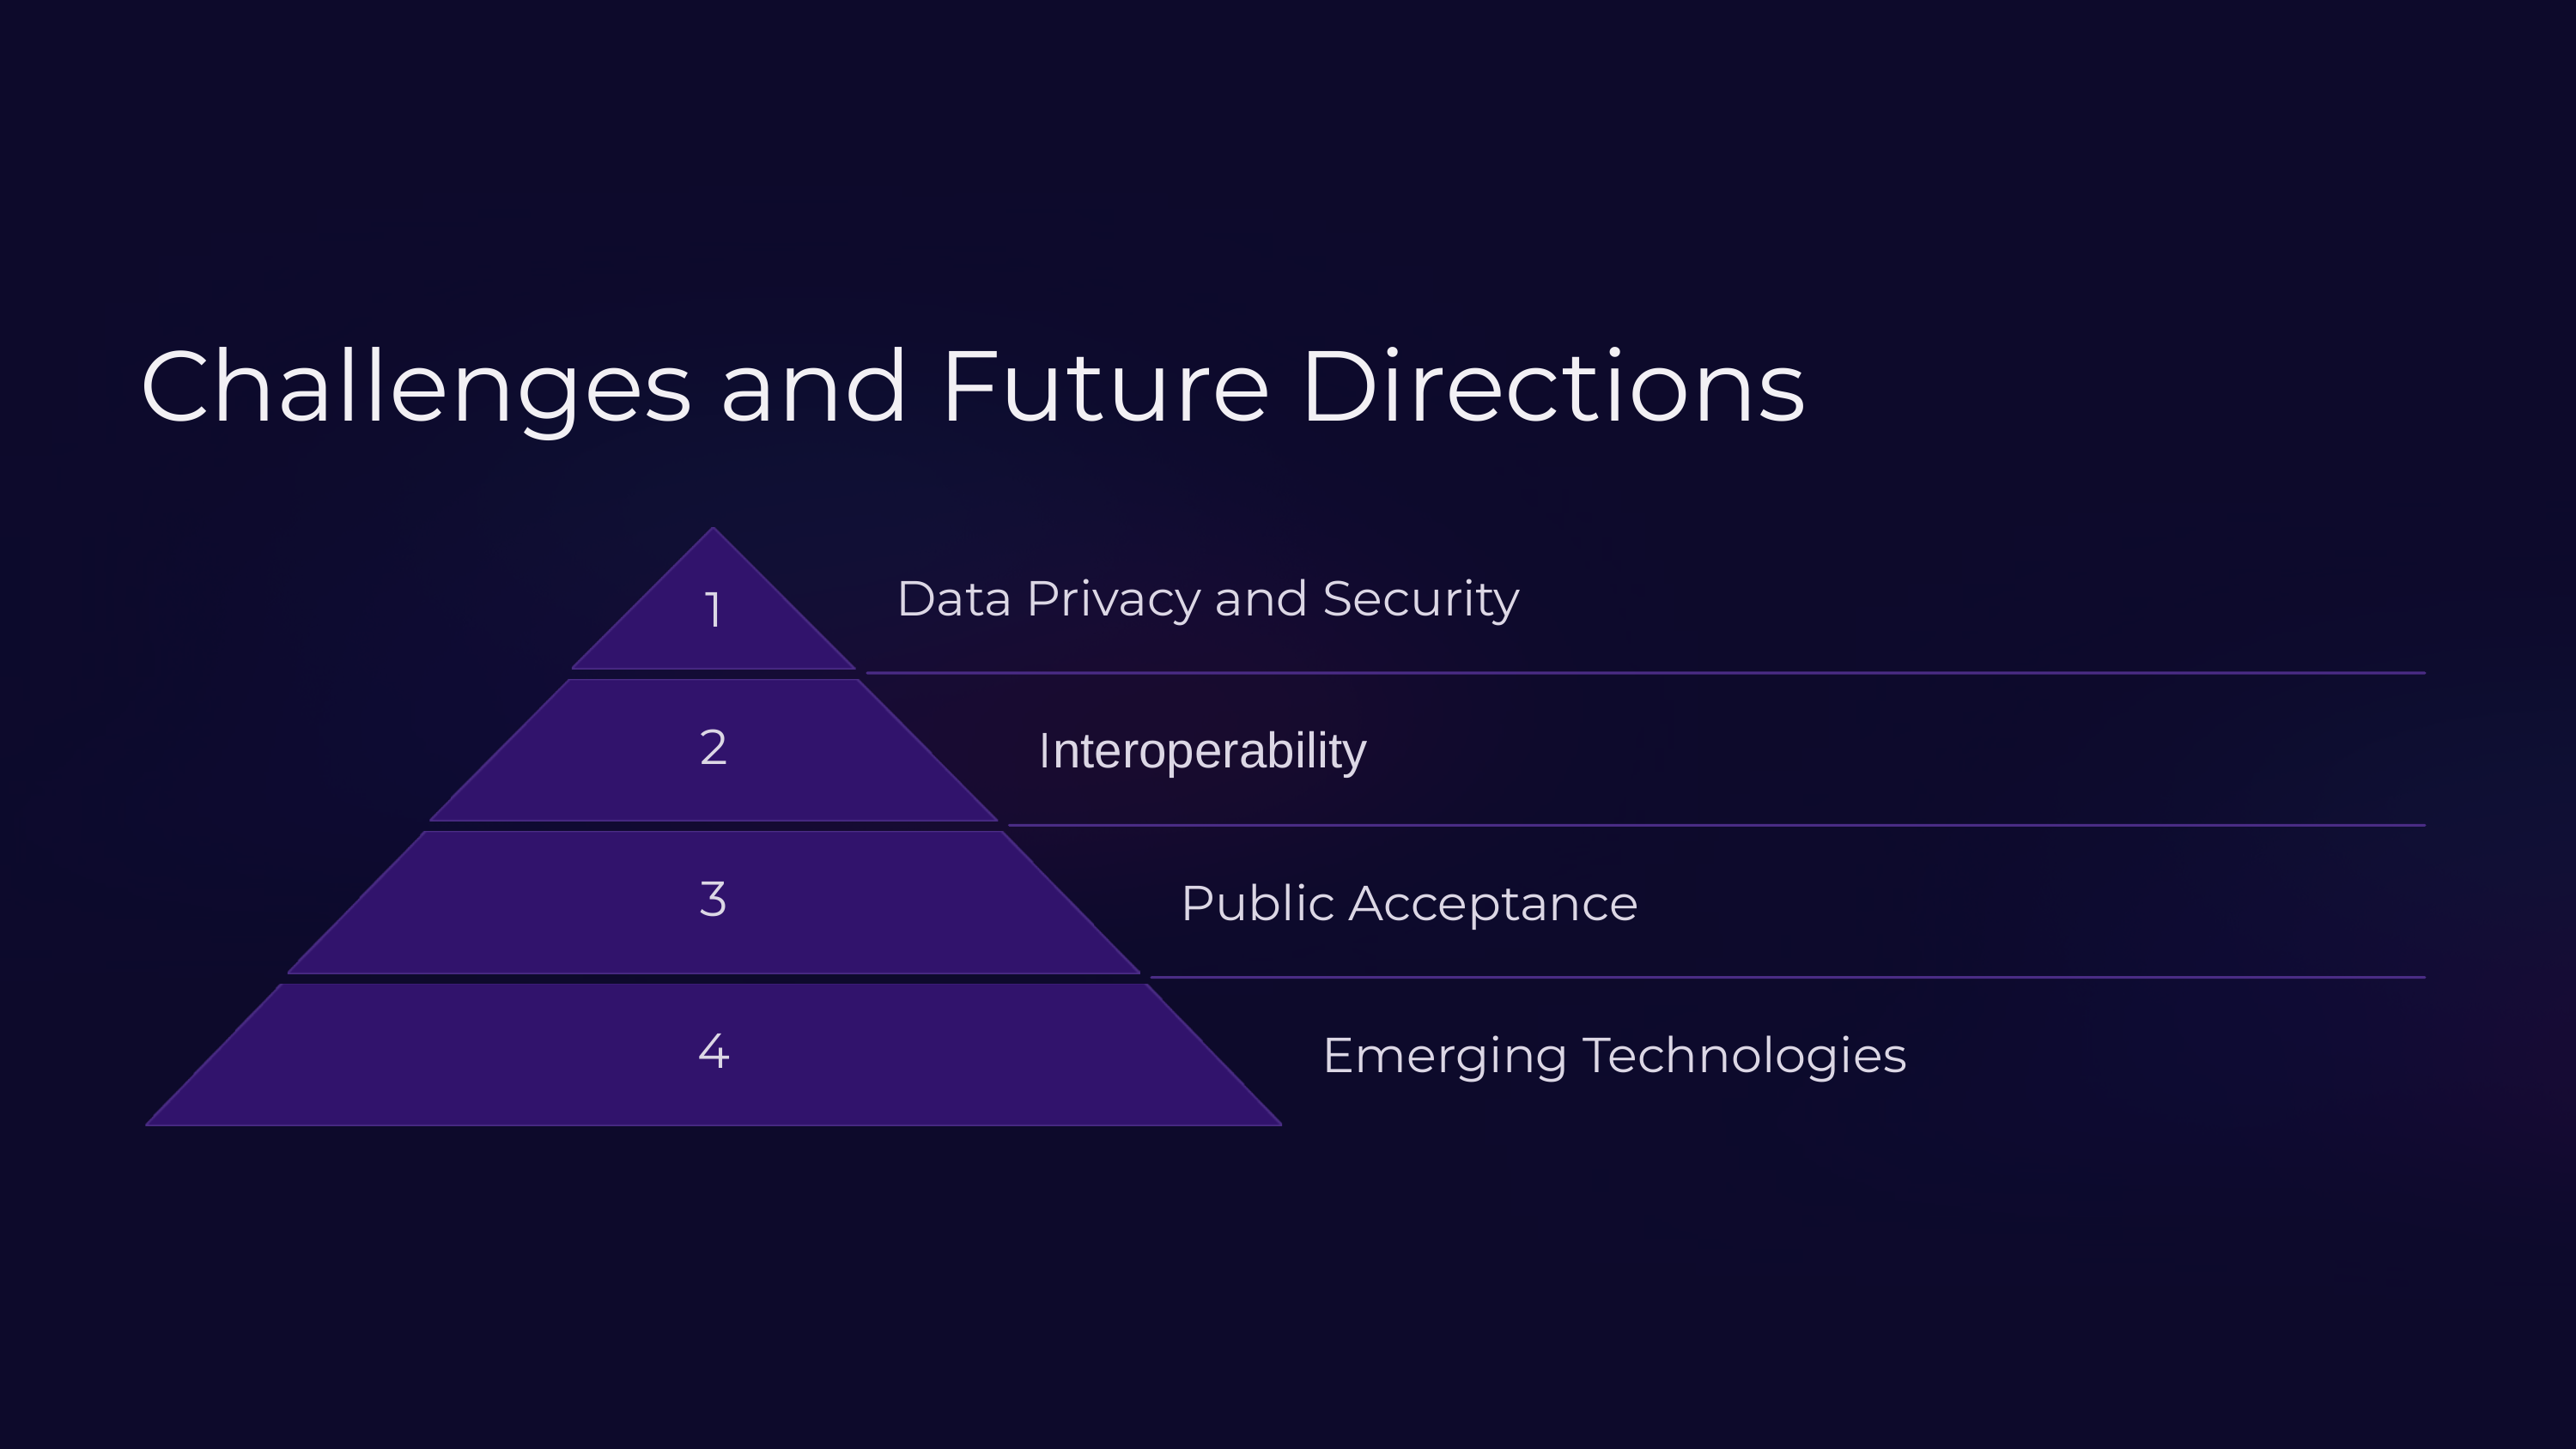

Challenges and Future Directions

1
Data Privacy and Security

2
Interoperability

3
Public Acceptance

4
Emerging Technologies